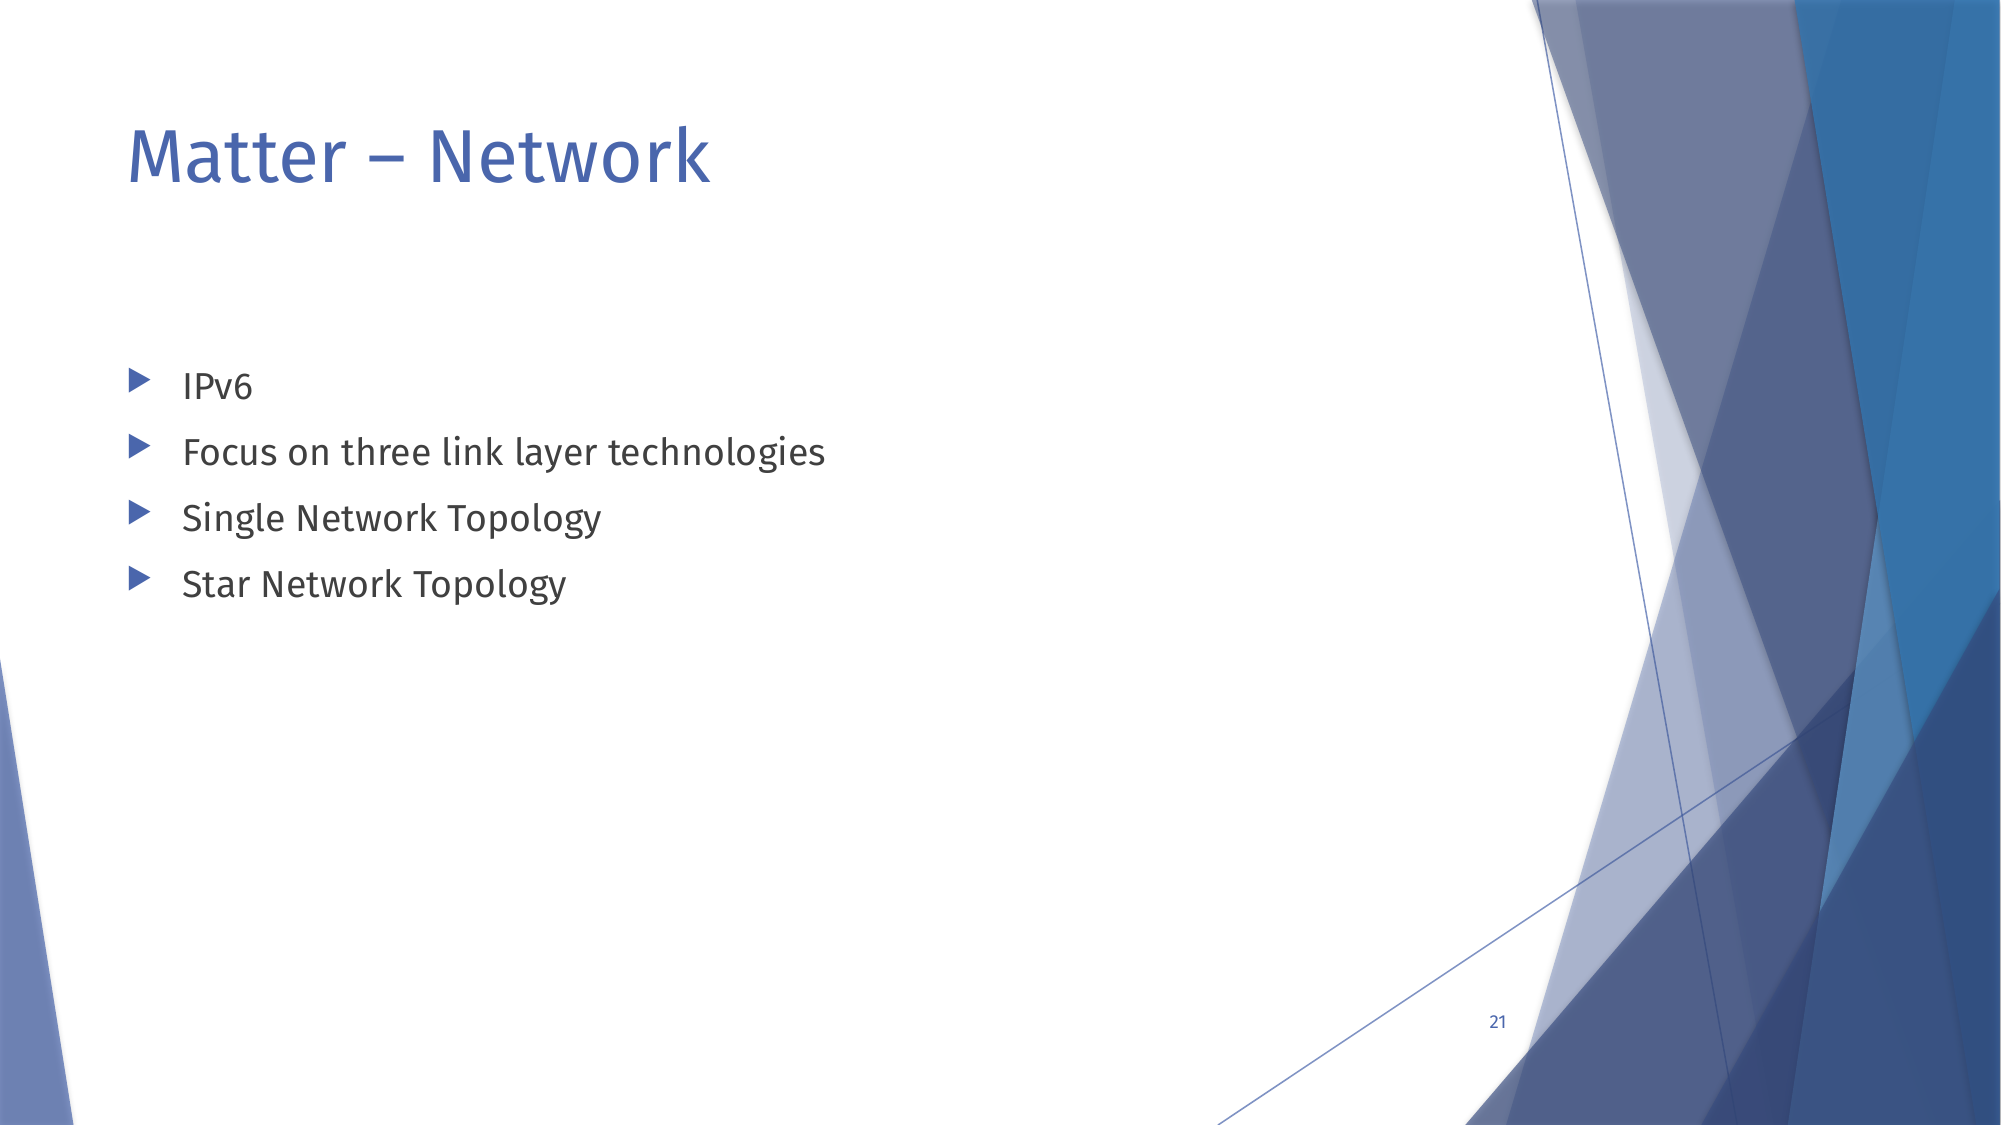

# Matter – Network
IPv6
Focus on three link layer technologies
Single Network Topology
Star Network Topology

21